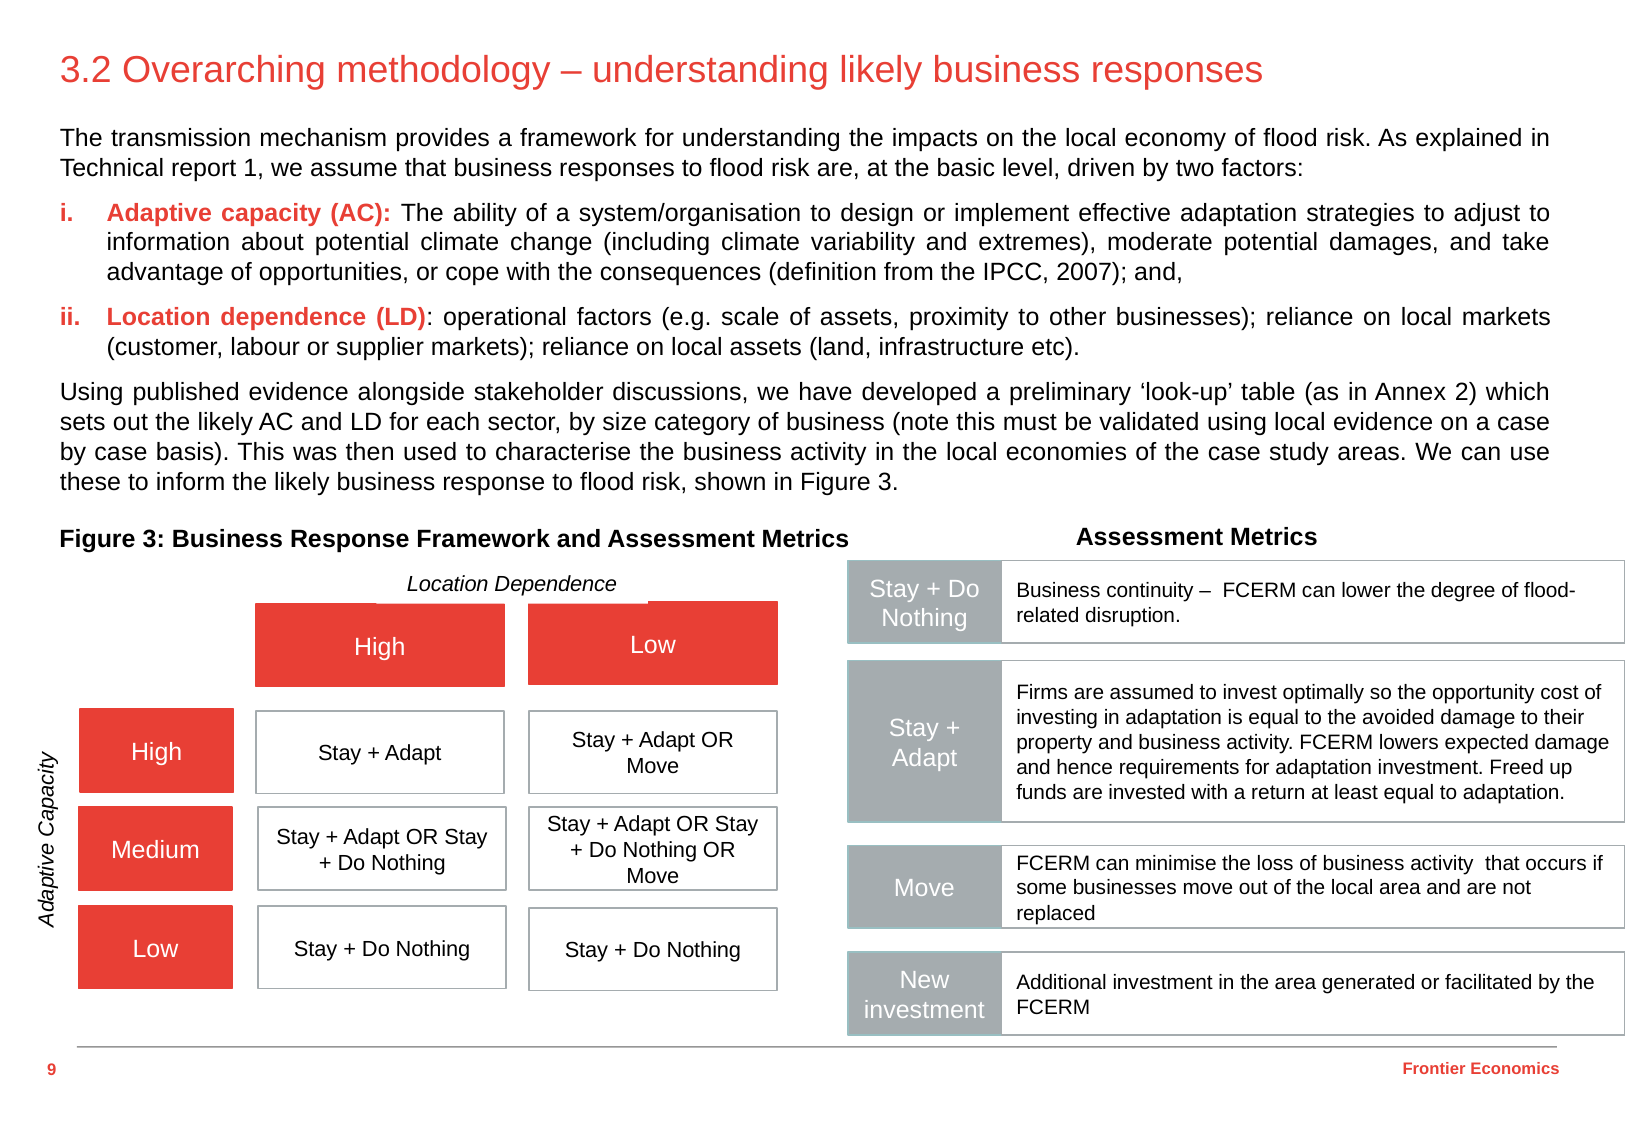

# 3.2 Overarching methodology – understanding likely business responses
The transmission mechanism provides a framework for understanding the impacts on the local economy of flood risk. As explained in Technical report 1, we assume that business responses to flood risk are, at the basic level, driven by two factors:
Adaptive capacity (AC): The ability of a system/organisation to design or implement effective adaptation strategies to adjust to information about potential climate change (including climate variability and extremes), moderate potential damages, and take advantage of opportunities, or cope with the consequences (definition from the IPCC, 2007); and,
Location dependence (LD): operational factors (e.g. scale of assets, proximity to other businesses); reliance on local markets (customer, labour or supplier markets); reliance on local assets (land, infrastructure etc).
Using published evidence alongside stakeholder discussions, we have developed a preliminary ‘look-up’ table (as in Annex 2) which sets out the likely AC and LD for each sector, by size category of business (note this must be validated using local evidence on a case by case basis). This was then used to characterise the business activity in the local economies of the case study areas. We can use these to inform the likely business response to flood risk, shown in Figure 3.

Assessment Metrics
Figure 3: Business Response Framework and Assessment Metrics
Stay + Do Nothing
Business continuity –  FCERM can lower the degree of flood-related disruption.
Location Dependence
Low
High
Stay + Adapt
Firms are assumed to invest optimally so the opportunity cost of investing in adaptation is equal to the avoided damage to their property and business activity. FCERM lowers expected damage and hence requirements for adaptation investment. Freed up funds are invested with a return at least equal to adaptation.
High
Stay + Adapt
Stay + Adapt OR Move
Medium
Stay + Adapt OR Stay + Do Nothing
Stay + Adapt OR Stay + Do Nothing OR Move
Adaptive Capacity
Move
FCERM can minimise the loss of business activity  that occurs if some businesses move out of the local area and are not replaced
Low
Stay + Do Nothing
Stay + Do Nothing
New investment
Additional investment in the area generated or facilitated by the FCERM